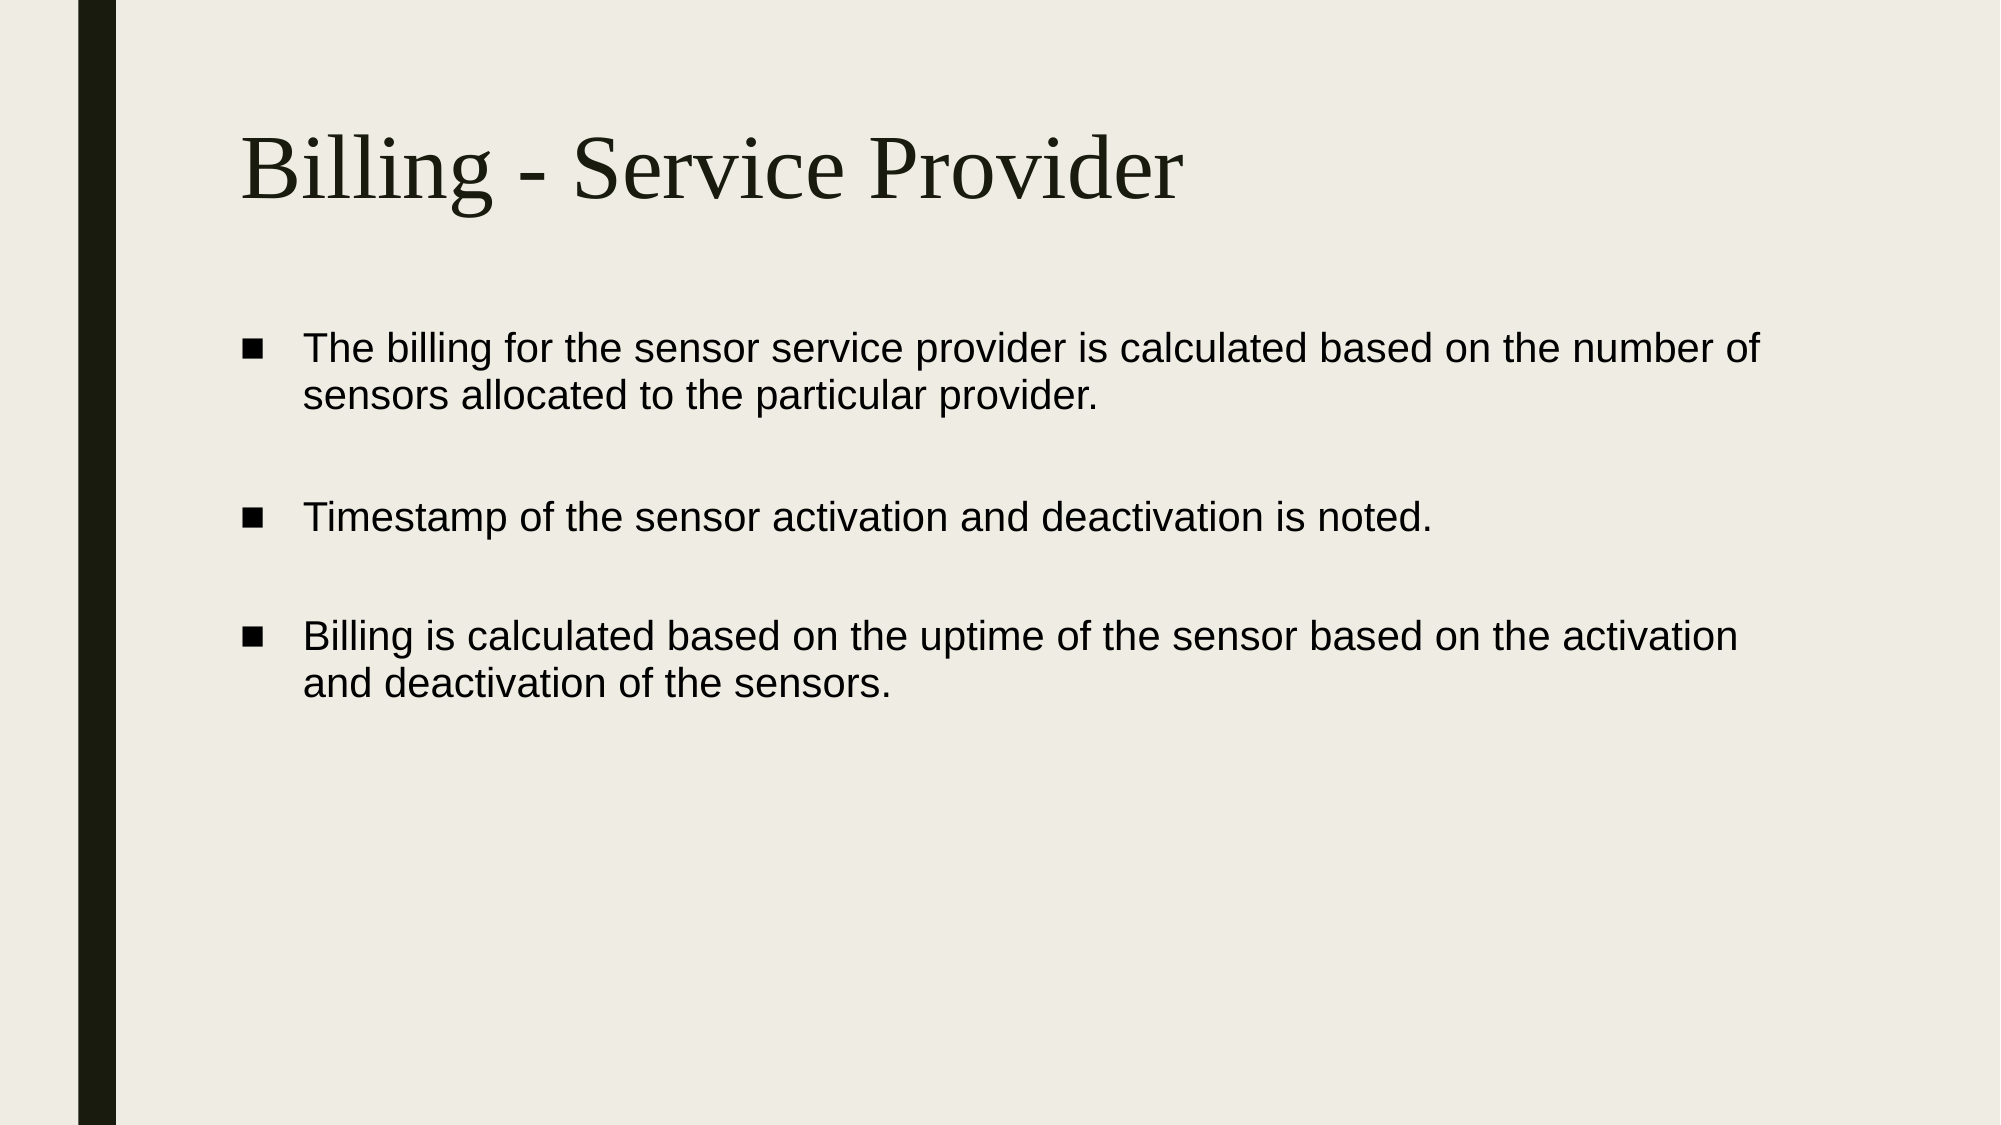

# Billing - Service Provider
The billing for the sensor service provider is calculated based on the number of sensors allocated to the particular provider.
Timestamp of the sensor activation and deactivation is noted.
Billing is calculated based on the uptime of the sensor based on the activation and deactivation of the sensors.